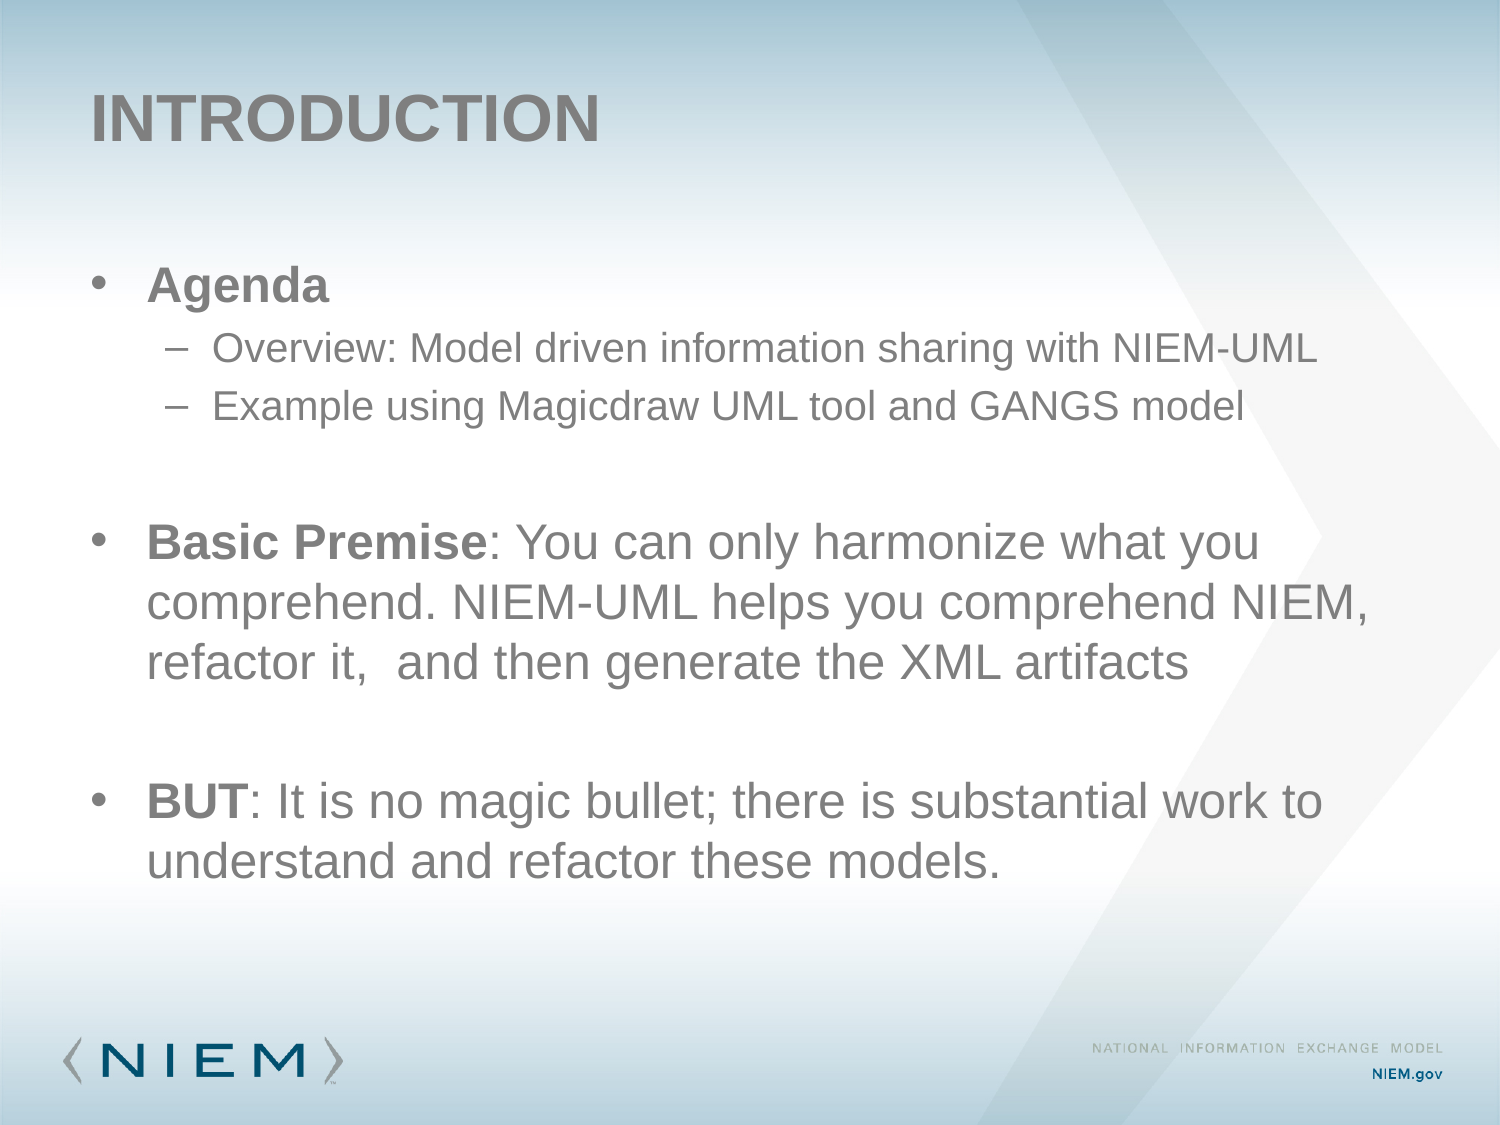

# Introduction
Agenda
Overview: Model driven information sharing with NIEM-UML
Example using Magicdraw UML tool and GANGS model

Basic Premise: You can only harmonize what you comprehend. NIEM-UML helps you comprehend NIEM, refactor it,  and then generate the XML artifacts

BUT: It is no magic bullet; there is substantial work to understand and refactor these models.